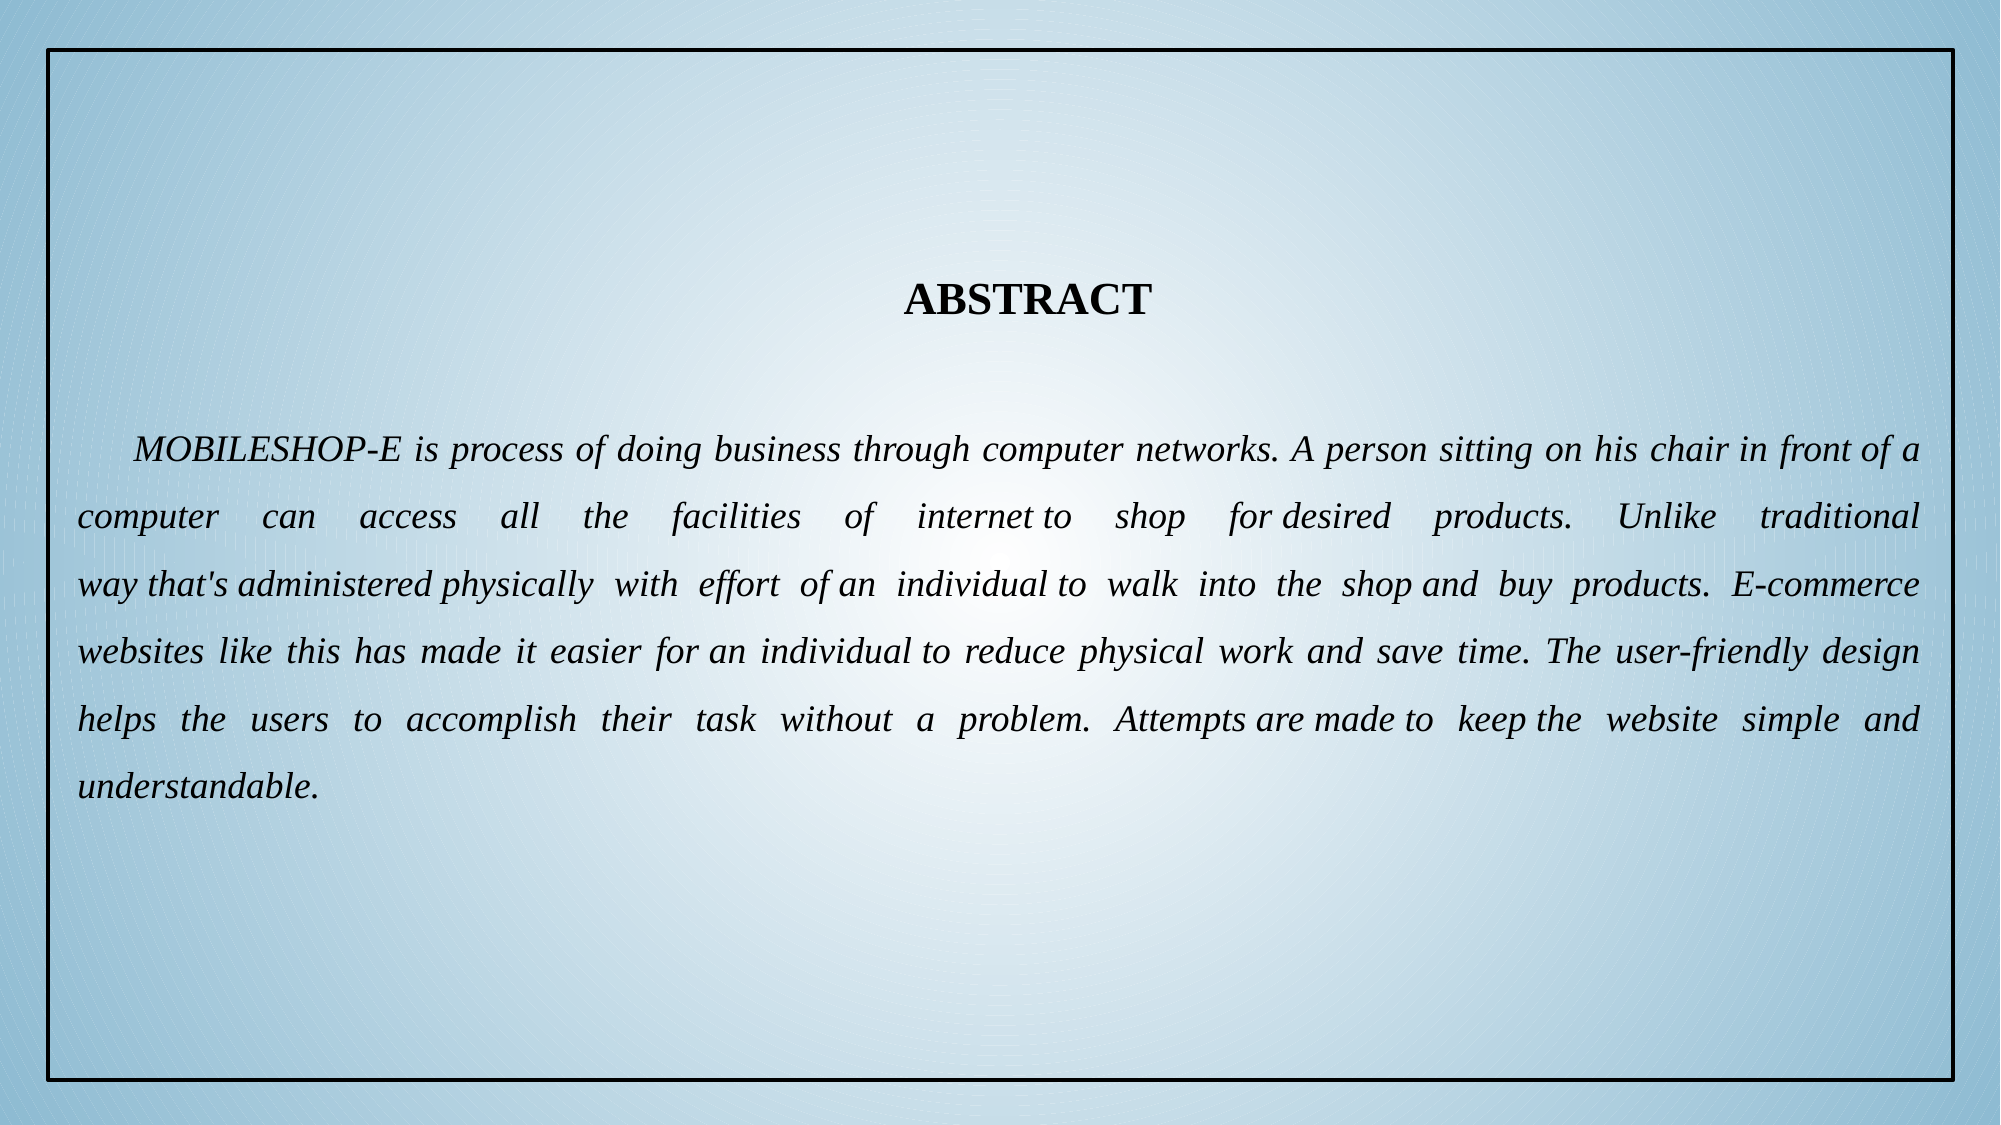

ABSTRACT

MOBILESHOP-E is process of doing business through computer networks. A person sitting on his chair in front of a computer can access all the facilities of internet to shop for desired products. Unlike traditional way that's administered physically with effort of an individual to walk into the shop and buy products. E-commerce websites like this has made it easier for an individual to reduce physical work and save time. The user-friendly design helps the users to accomplish their task without a problem. Attempts are made to keep the website simple and understandable.